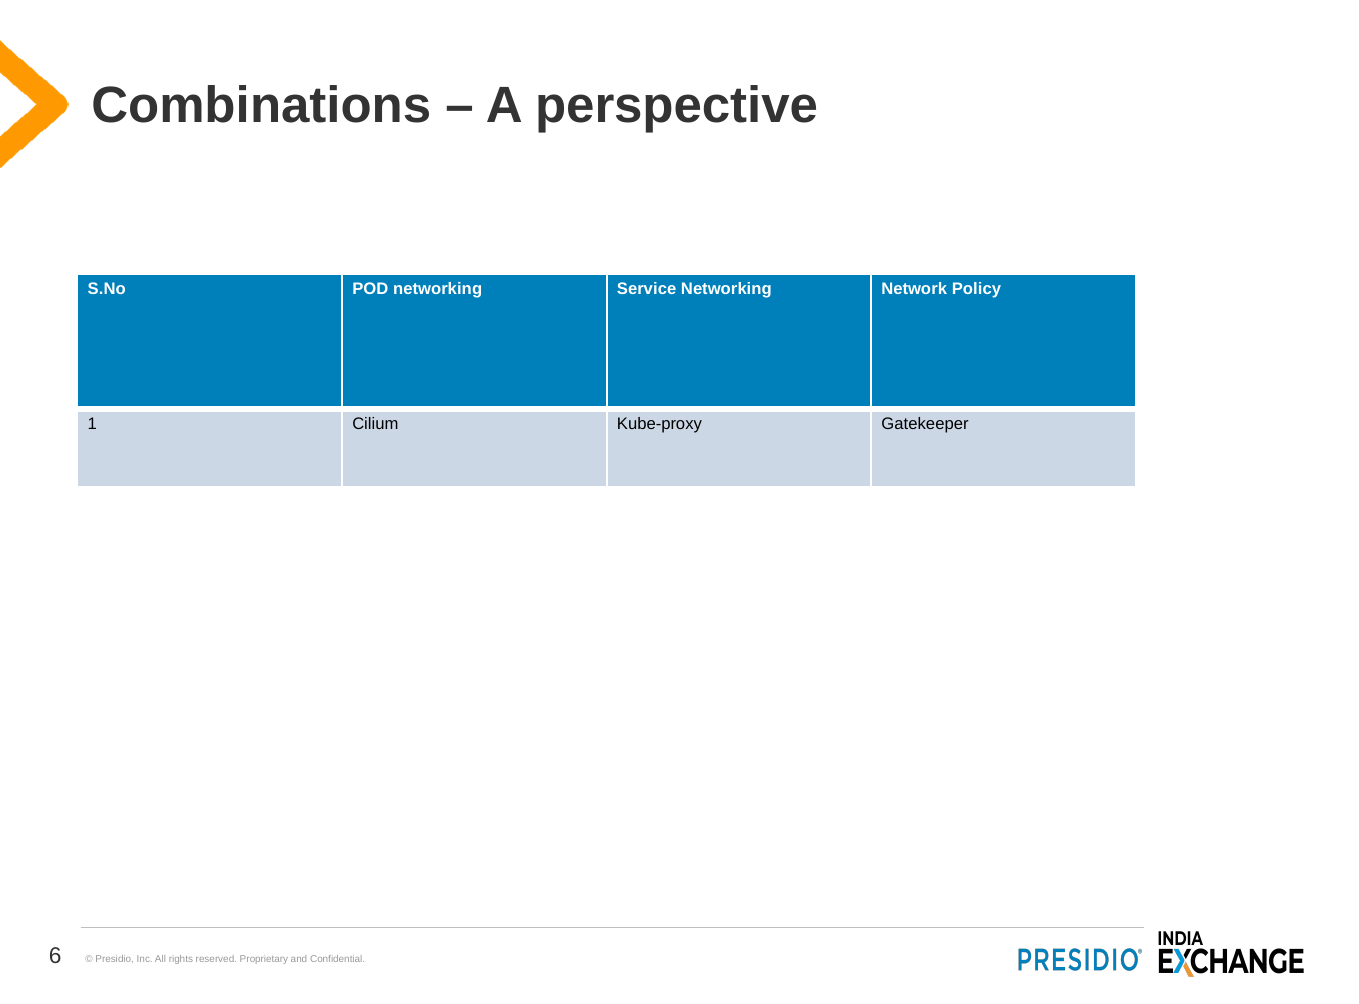

# Combinations – A perspective
| S.No | POD networking | Service Networking | Network Policy |
| --- | --- | --- | --- |
| 1 | Cilium | Kube-proxy | Gatekeeper |
6